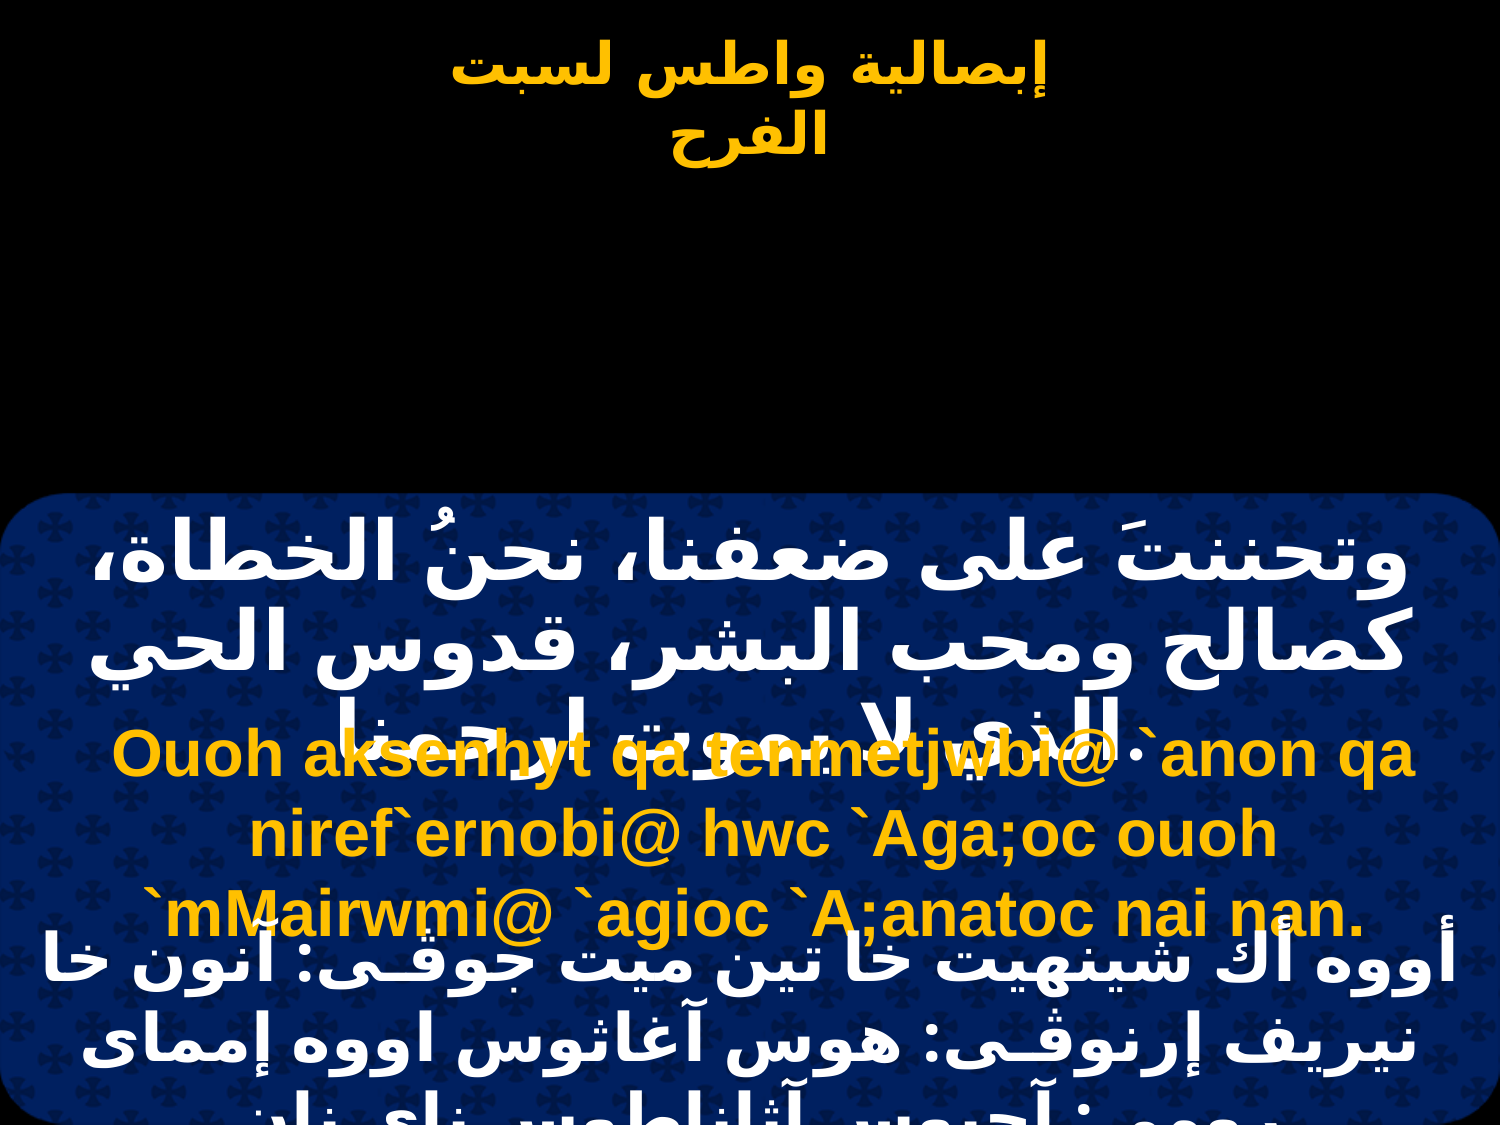

وتحننتَ على ضعفنا، نحنُ الخطاة، كصالح ومحب البشر، قدوس الحي الذي لا يموت ارحمنا.

Ouoh aksenhyt qa tenmetjwbi@ `anon qa niref`ernobi@ hwc `Aga;oc ouoh `mMairwmi@ `agioc `A;anatoc nai nan.

أووه أك شينهيت خا تين ميت جوﭬـى: آنون خا نيريف إرنوﭬـى: هوس آغاثوس اووه إمماى رومى: آجيوس آثاناطوس ناى نان.